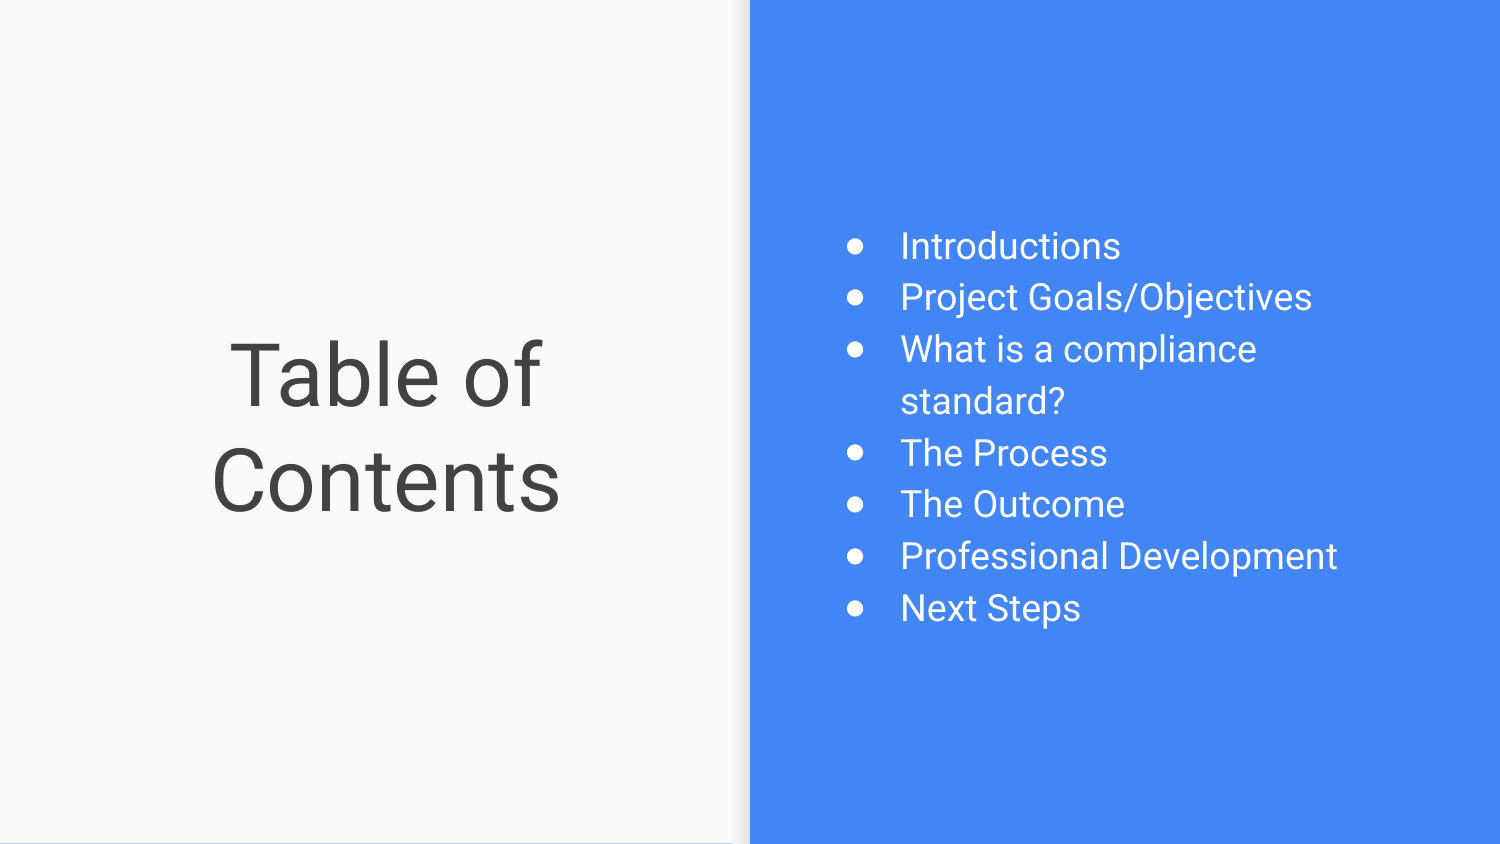

Introductions
Project Goals/Objectives
What is a compliance standard?
The Process
The Outcome
Professional Development
Next Steps
# Table of Contents